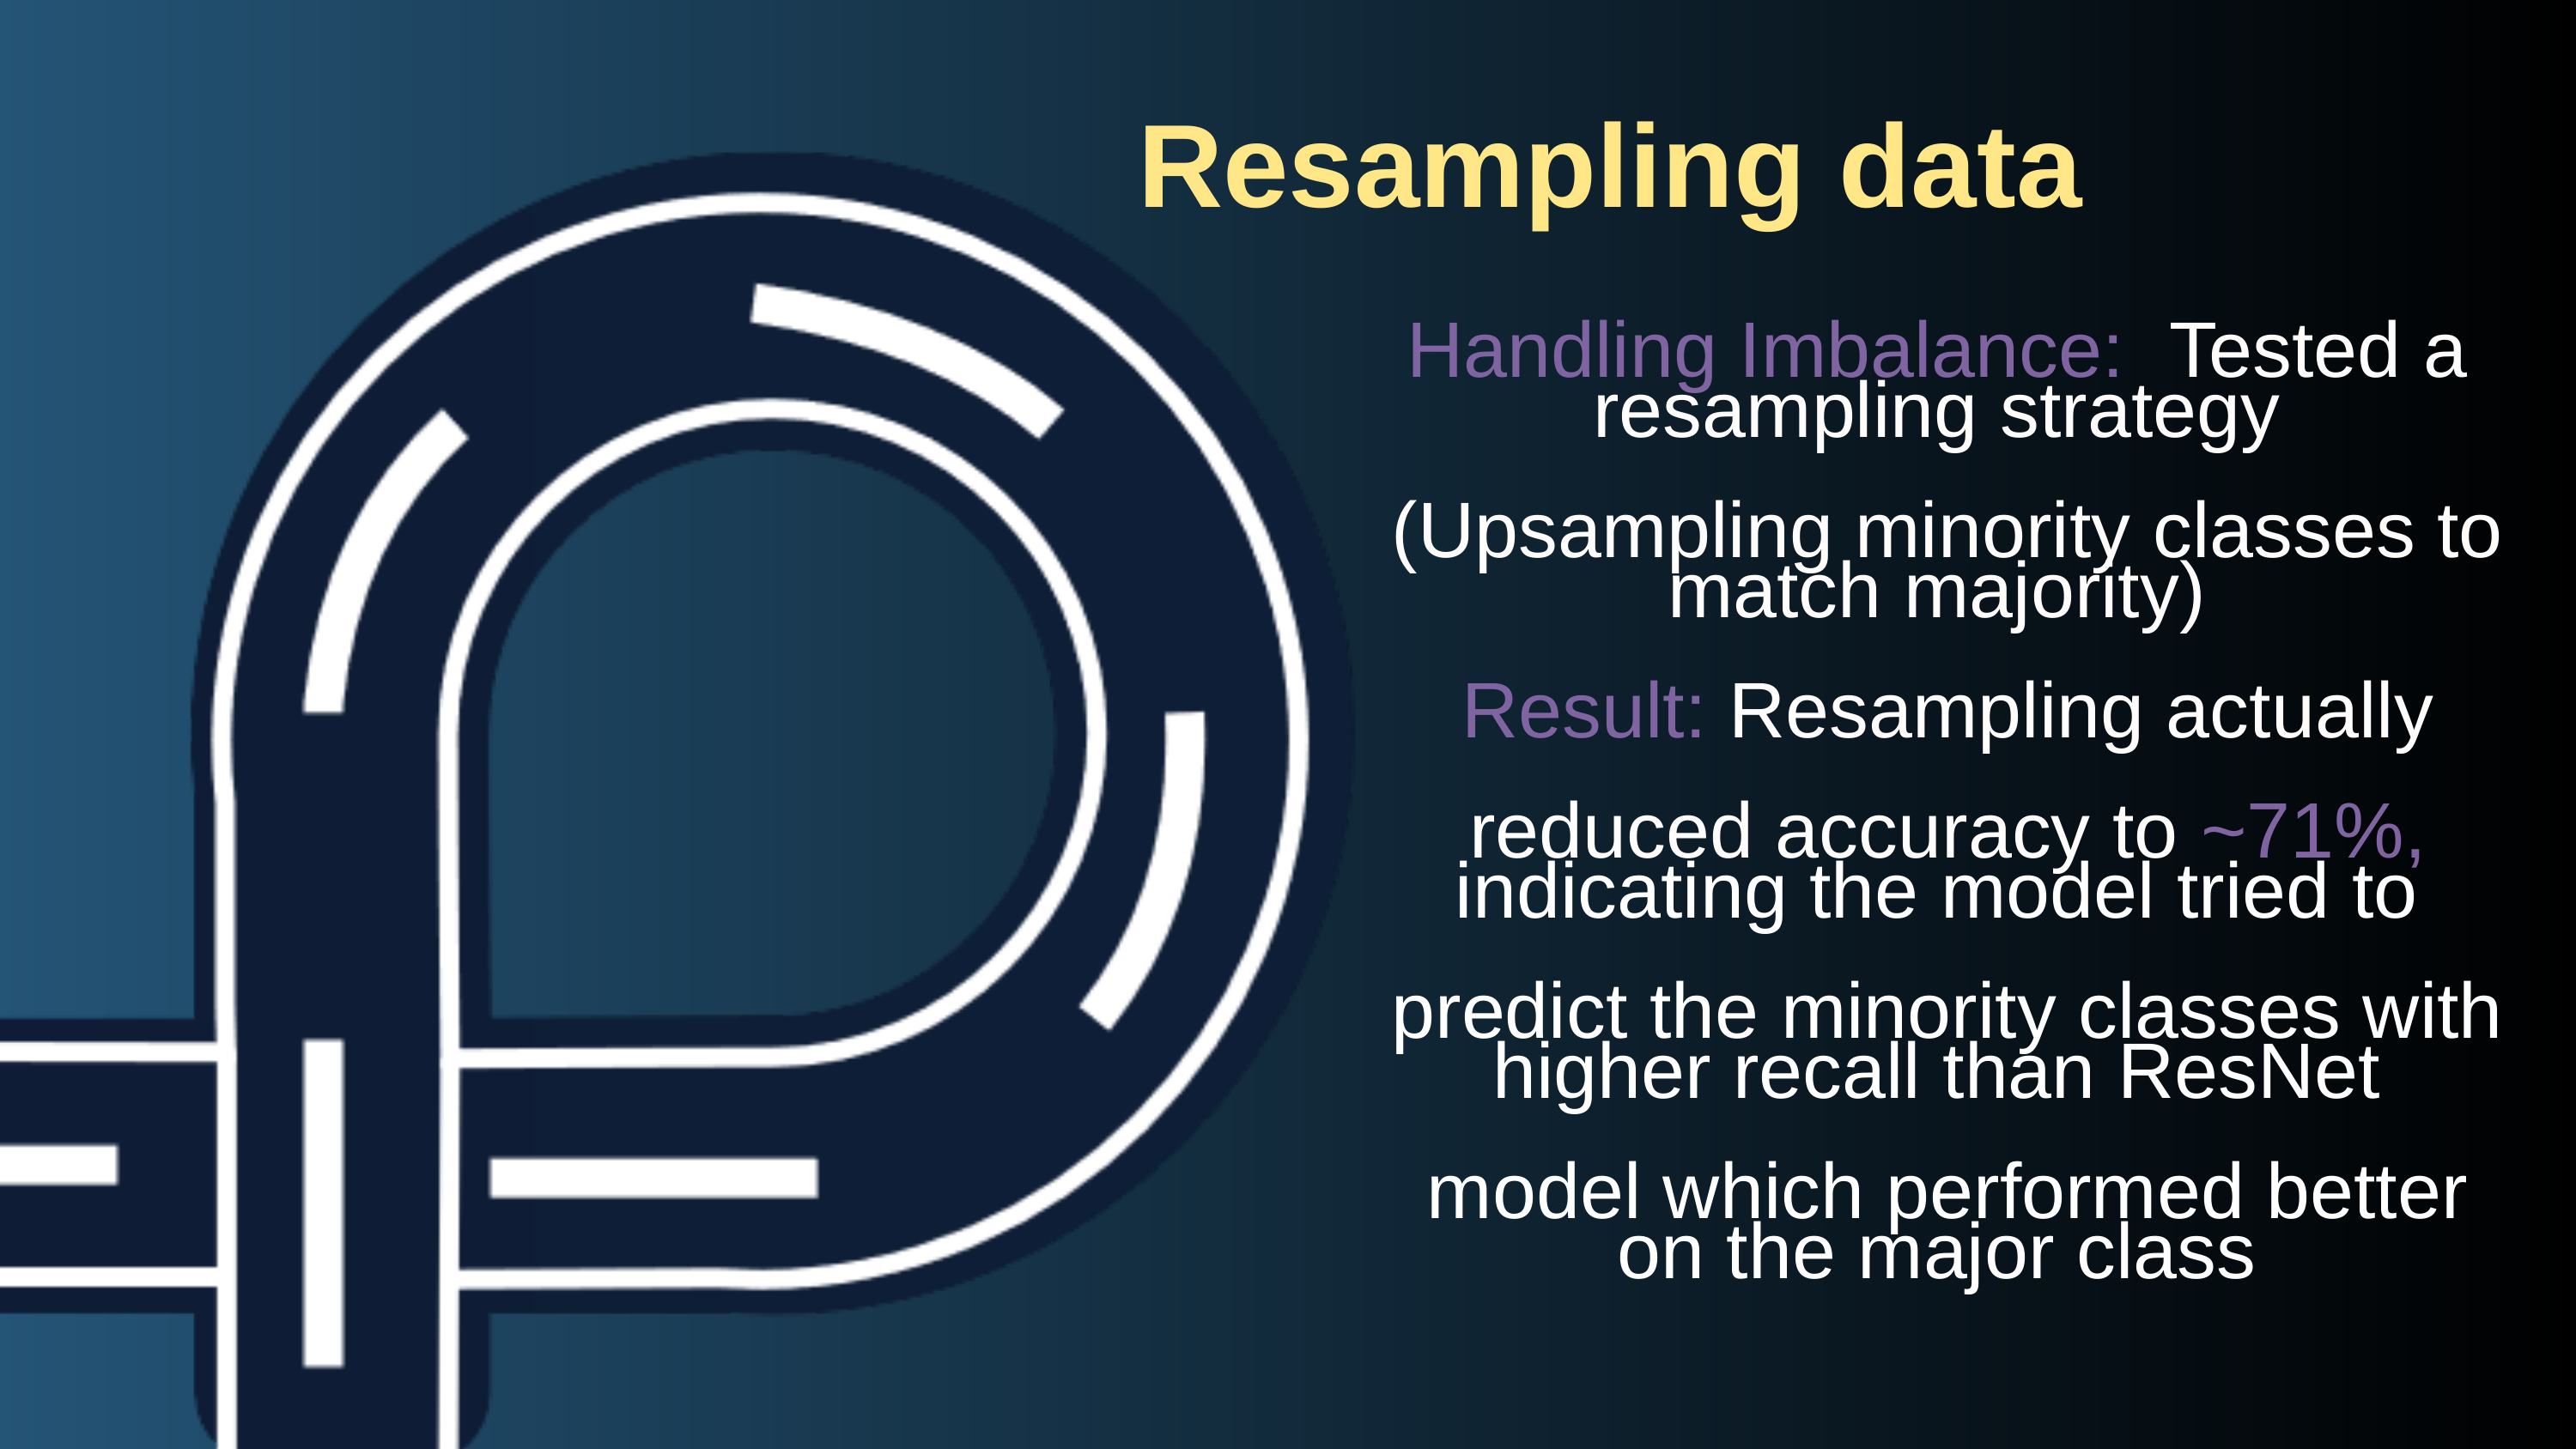

Resampling data

Handling Imbalance:  Tested a resampling strategy

 (Upsampling minority classes to match majority)

 Result: Resampling actually

 reduced accuracy to ~71%, indicating the model tried to

 predict the minority classes with higher recall than ResNet

 model which performed better on the major class